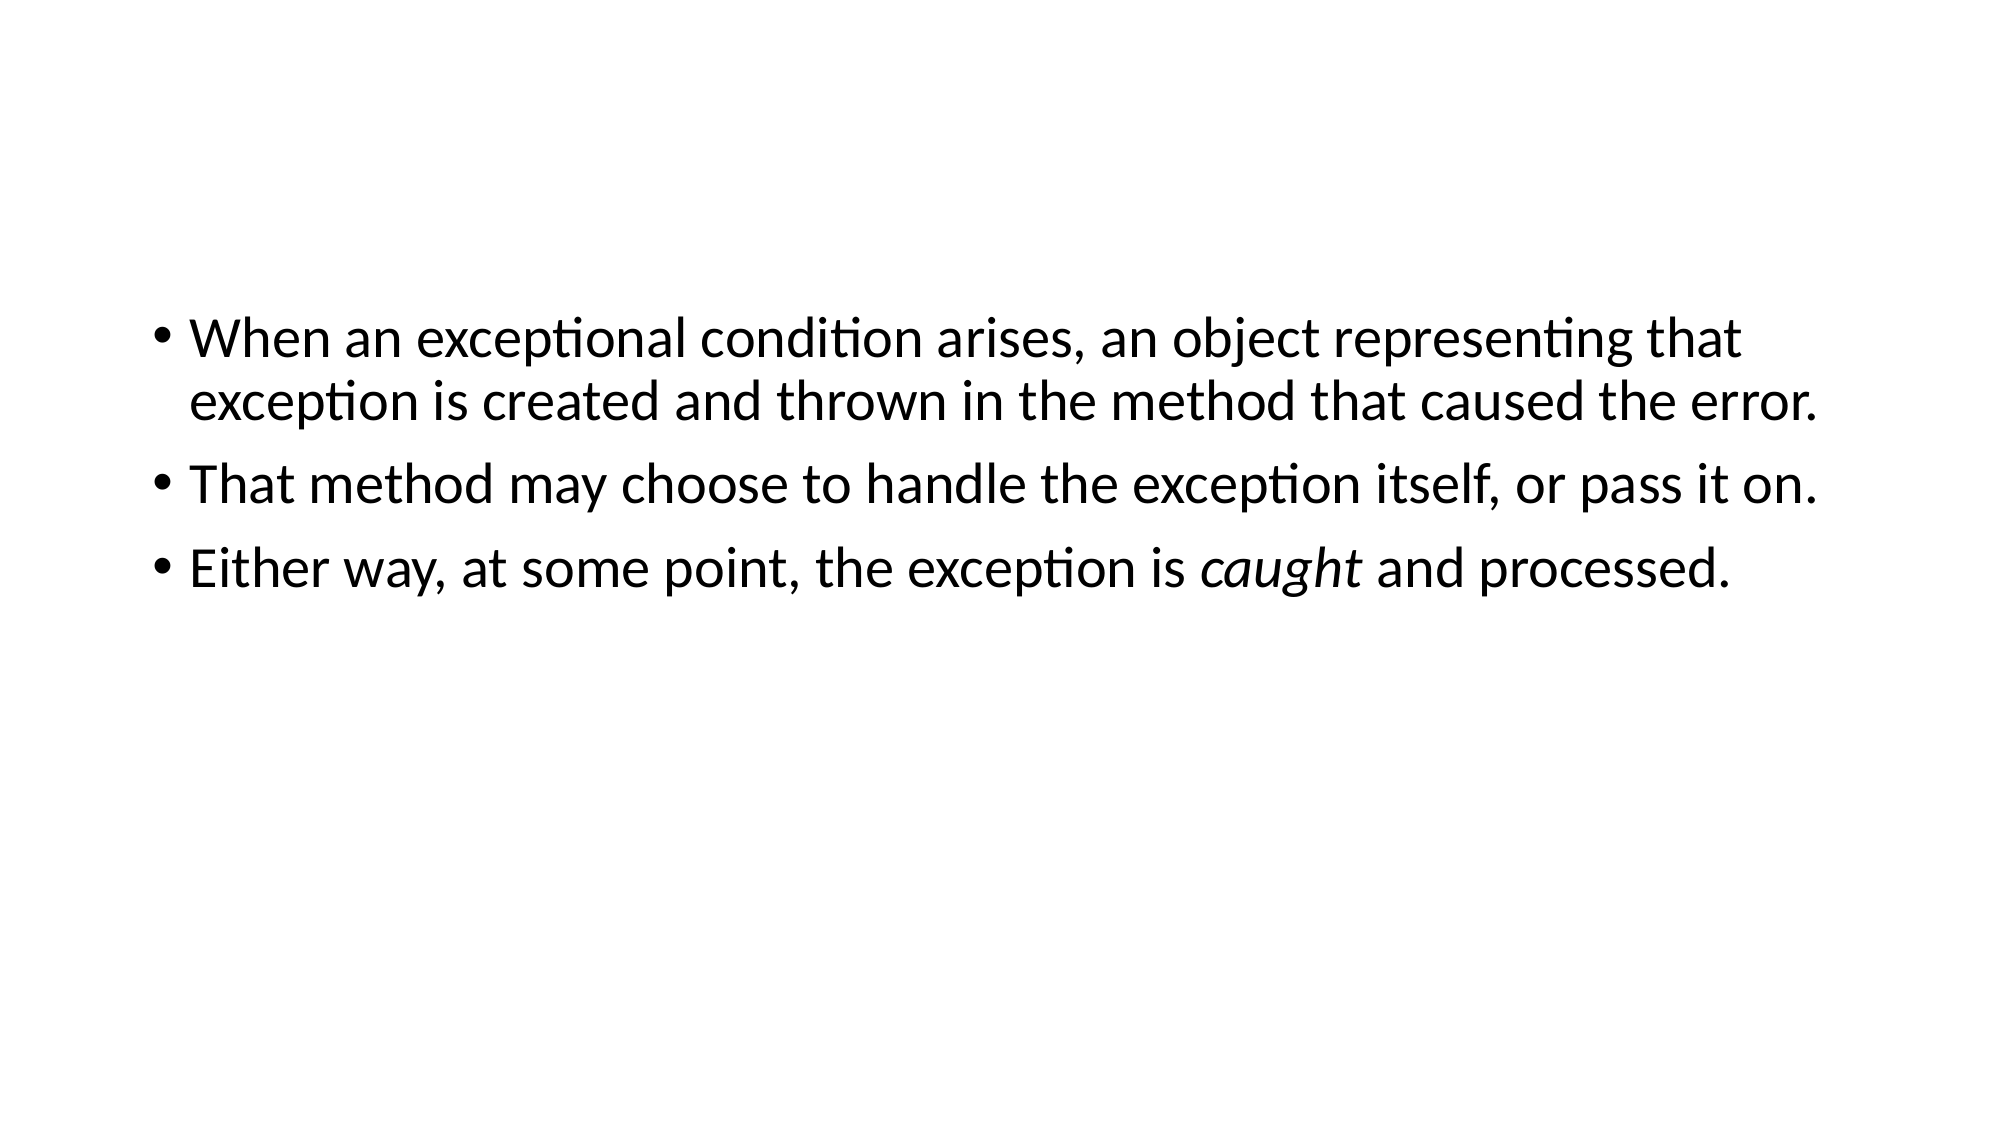

When an exceptional condition arises, an object representing that exception is created and thrown in the method that caused the error.
That method may choose to handle the exception itself, or pass it on.
Either way, at some point, the exception is caught and processed.